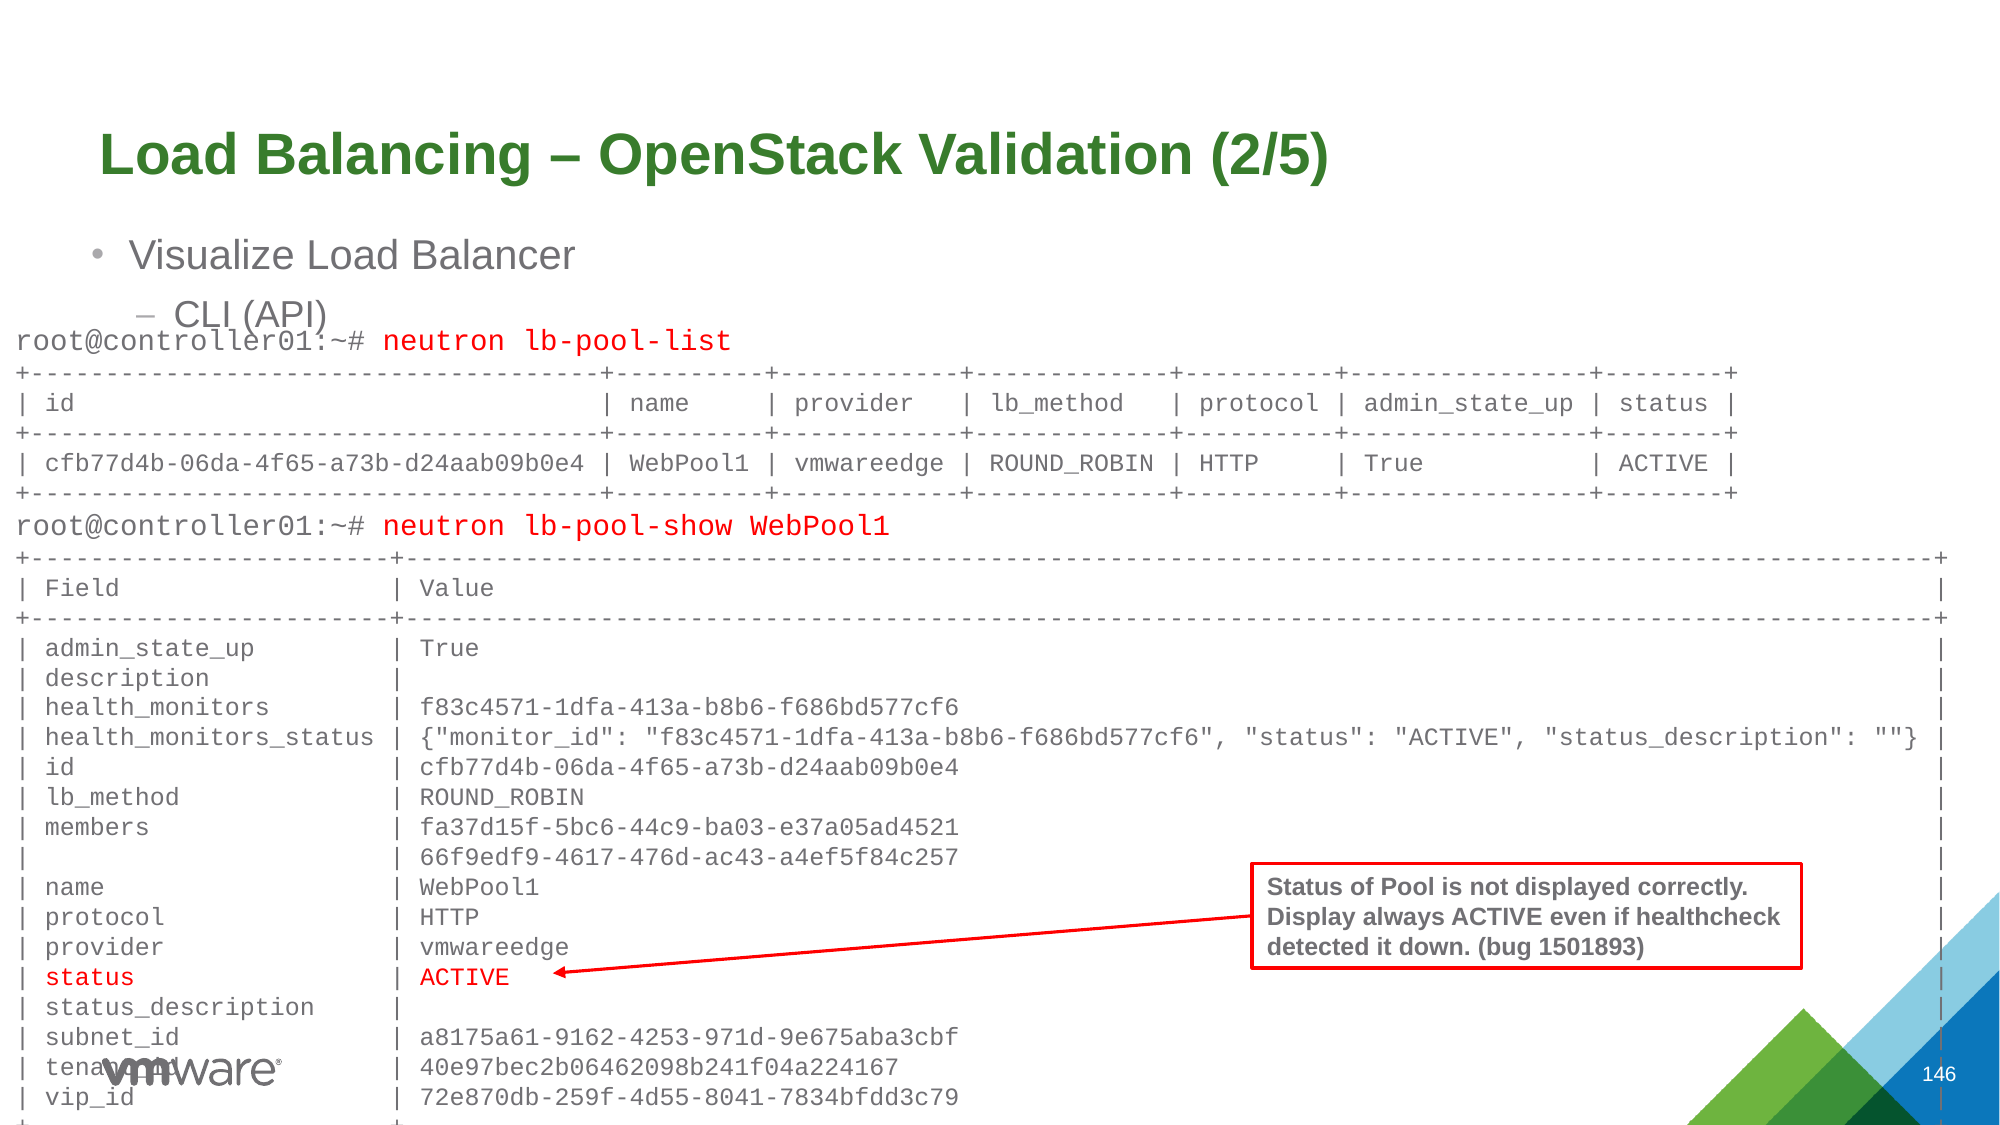

# Load Balancing – OpenStack Validation (2/5)
Visualize Load Balancer
CLI (API)

root@controller01:~# neutron lb-pool-list
+--------------------------------------+----------+------------+-------------+----------+----------------+--------+
| id                                   | name     | provider   | lb_method   | protocol | admin_state_up | status |
+--------------------------------------+----------+------------+-------------+----------+----------------+--------+
| cfb77d4b-06da-4f65-a73b-d24aab09b0e4 | WebPool1 | vmwareedge | ROUND_ROBIN | HTTP     | True           | ACTIVE |
+--------------------------------------+----------+------------+-------------+----------+----------------+--------+
root@controller01:~# neutron lb-pool-show WebPool1
+------------------------+------------------------------------------------------------------------------------------------------+
| Field                  | Value                                                                                                |
+------------------------+------------------------------------------------------------------------------------------------------+
| admin_state_up         | True                                                                                                 |
| description            |                                                                                                      |
| health_monitors        | f83c4571-1dfa-413a-b8b6-f686bd577cf6                                                                 |
| health_monitors_status | {"monitor_id": "f83c4571-1dfa-413a-b8b6-f686bd577cf6", "status": "ACTIVE", "status_description": ""} |
| id                     | cfb77d4b-06da-4f65-a73b-d24aab09b0e4                                                                 |
| lb_method              | ROUND_ROBIN                                                                                          |
| members                | fa37d15f-5bc6-44c9-ba03-e37a05ad4521                                                                 |
|                        | 66f9edf9-4617-476d-ac43-a4ef5f84c257                                                                 |
| name                   | WebPool1                                                                                             |
| protocol               | HTTP                                                                                                 |
| provider               | vmwareedge                                                                                           |
| status                 | ACTIVE                                                                                               |
| status_description     |                                                                                                      |
| subnet_id              | a8175a61-9162-4253-971d-9e675aba3cbf                                                                 |
| tenant_id              | 40e97bec2b06462098b241f04a224167                                                                     |
| vip_id                 | 72e870db-259f-4d55-8041-7834bfdd3c79                                                                 |
+------------------------+------------------------------------------------------------------------------------------------------+
Status of Pool is not displayed correctly. Display always ACTIVE even if healthcheck detected it down. (bug 1501893)
146